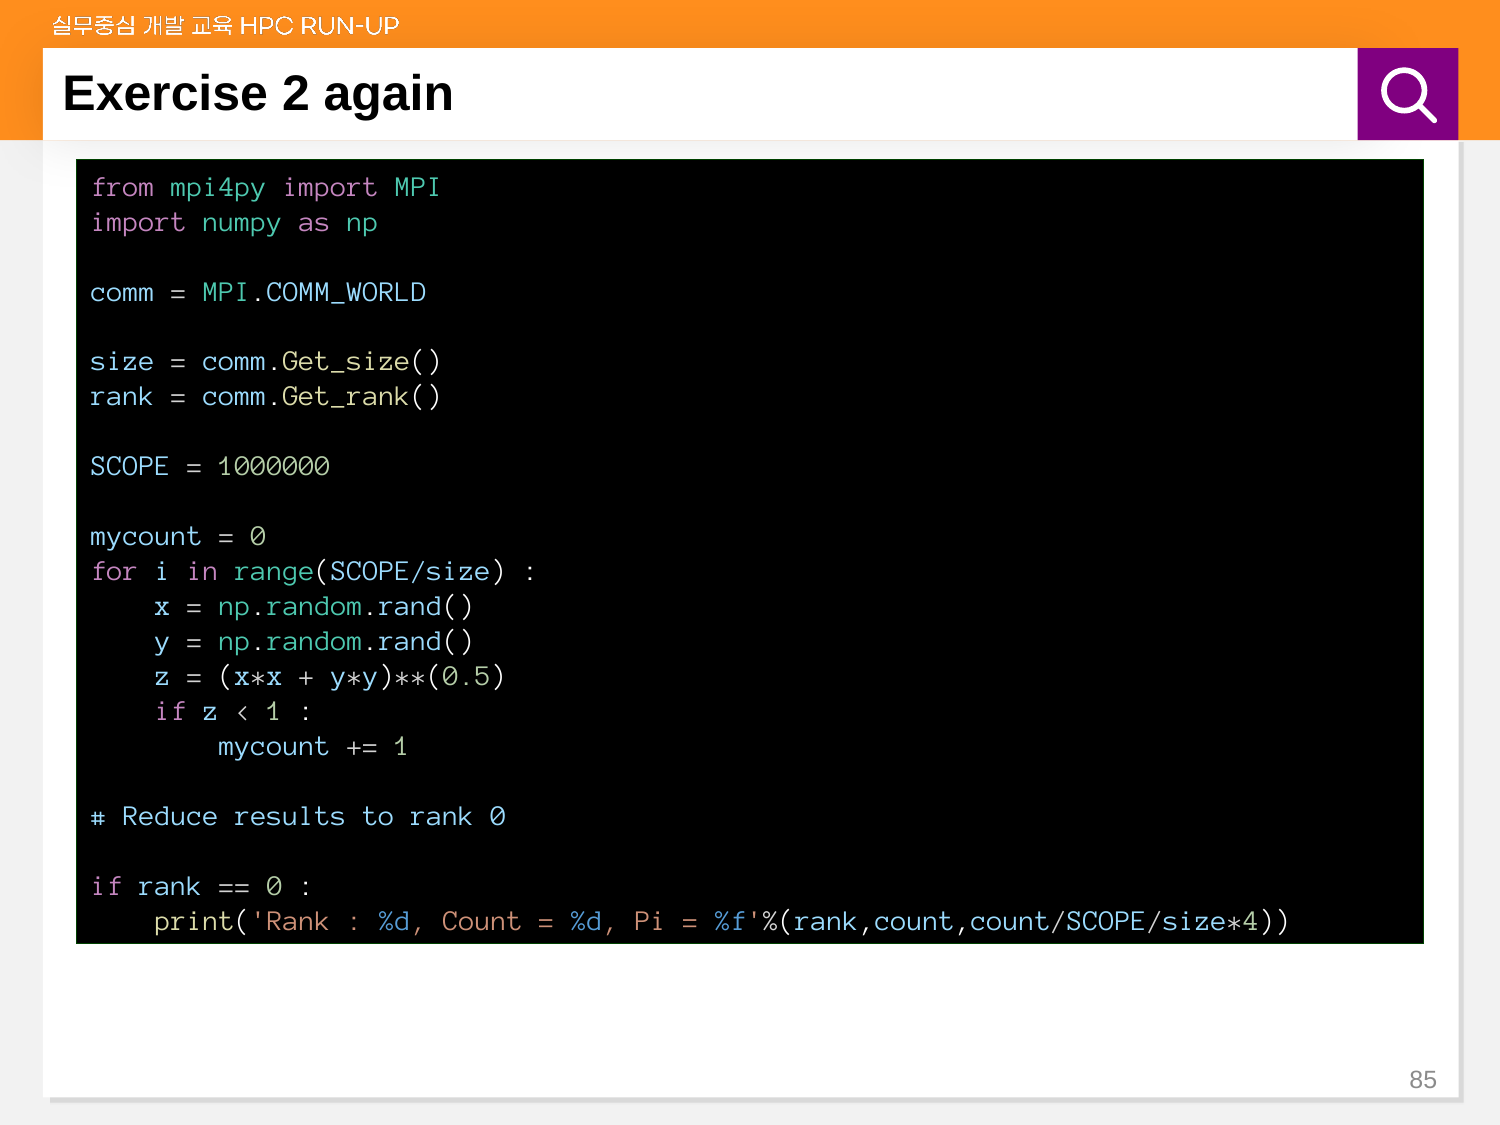

# Exercise 2 again
from mpi4py import MPI
import numpy as np
comm = MPI.COMM_WORLD
size = comm.Get_size()
rank = comm.Get_rank()
SCOPE = 1000000
mycount = 0
for i in range(SCOPE/size) :
    x = np.random.rand()
    y = np.random.rand()
    z = (x*x + y*y)**(0.5)
    if z < 1 :
        mycount += 1
# Reduce results to rank 0
if rank == 0 :
    print('Rank : %d, Count = %d, Pi = %f'%(rank,count,count/SCOPE/size*4))

85